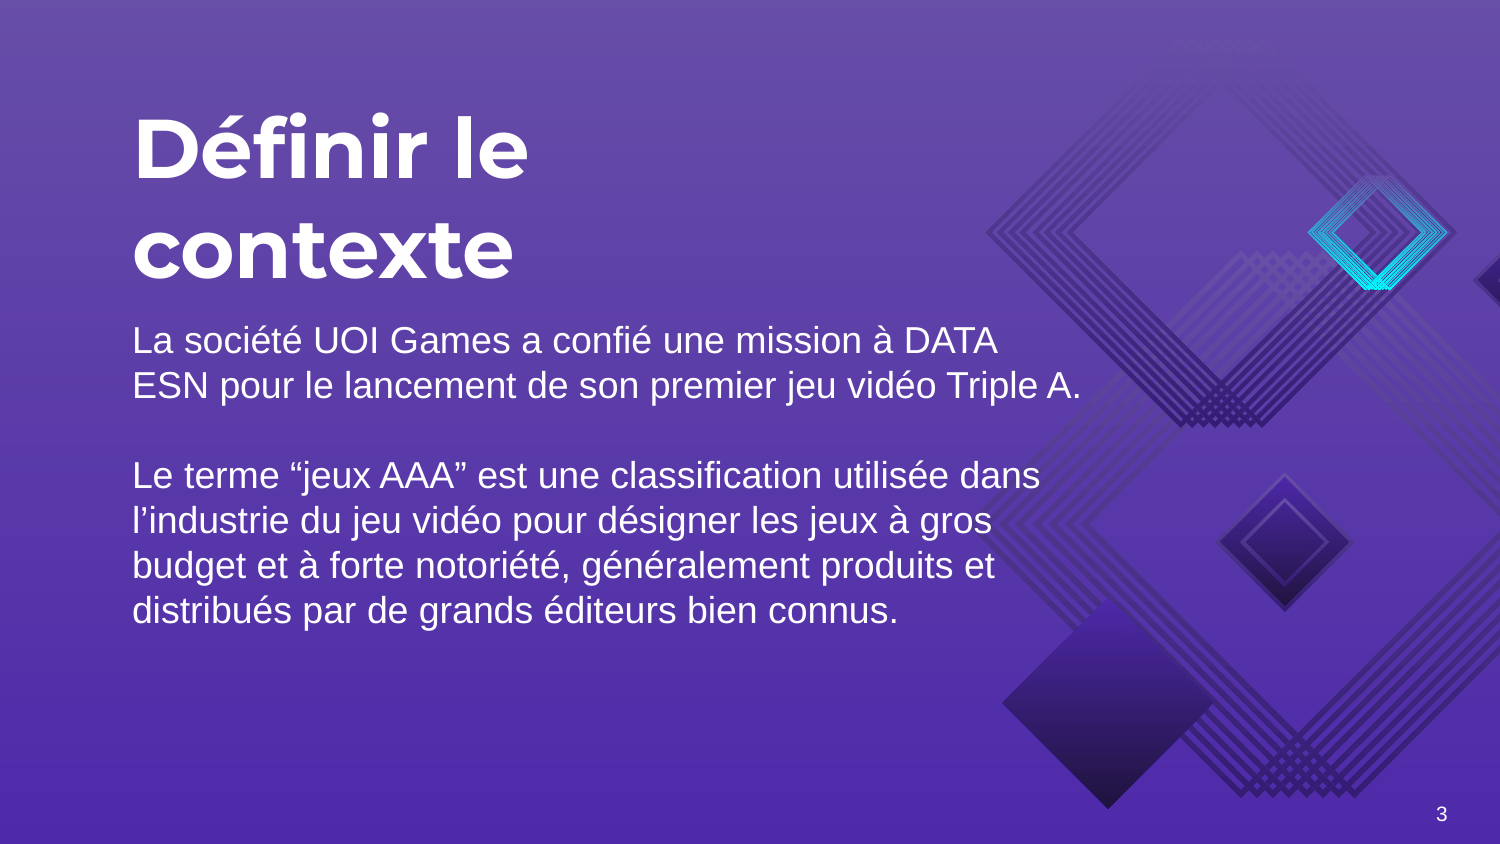

# Définir le contexte
La société UOI Games a confié une mission à DATA ESN pour le lancement de son premier jeu vidéo Triple A.

Le terme “jeux AAA” est une classification utilisée dans l’industrie du jeu vidéo pour désigner les jeux à gros budget et à forte notoriété, généralement produits et distribués par de grands éditeurs bien connus.

3